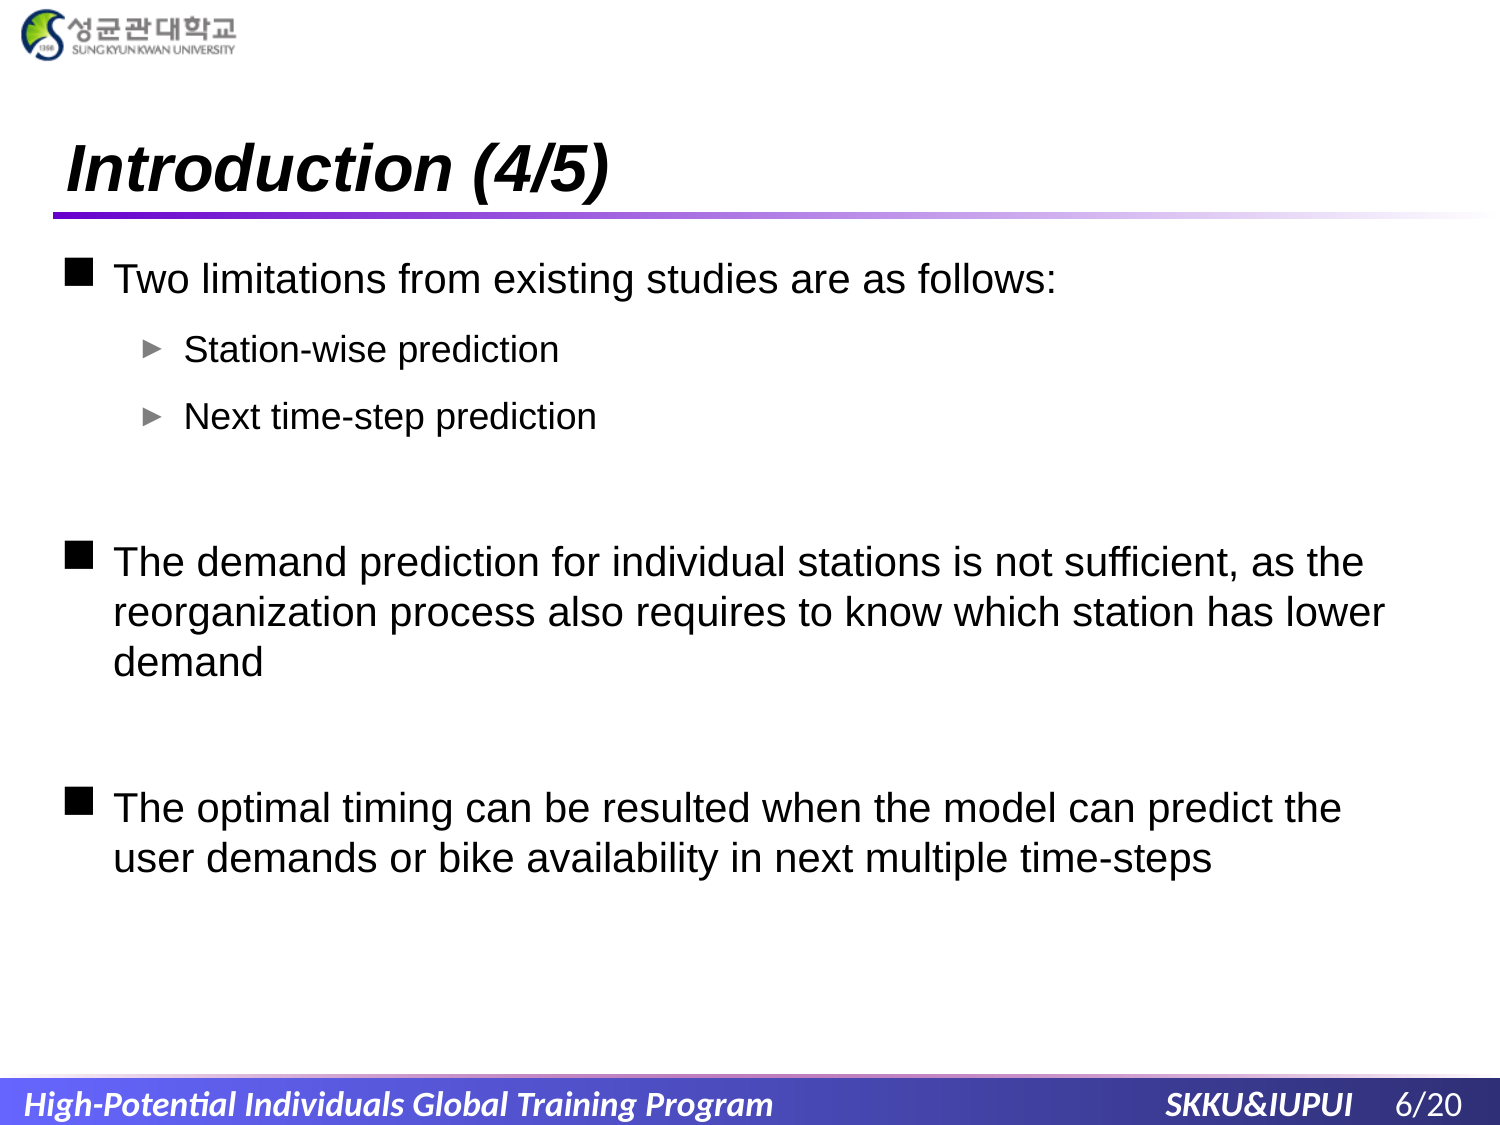

# Introduction (4/5)
Two limitations from existing studies are as follows:
Station-wise prediction
Next time-step prediction

The demand prediction for individual stations is not sufficient, as the reorganization process also requires to know which station has lower demand

The optimal timing can be resulted when the model can predict the user demands or bike availability in next multiple time-steps